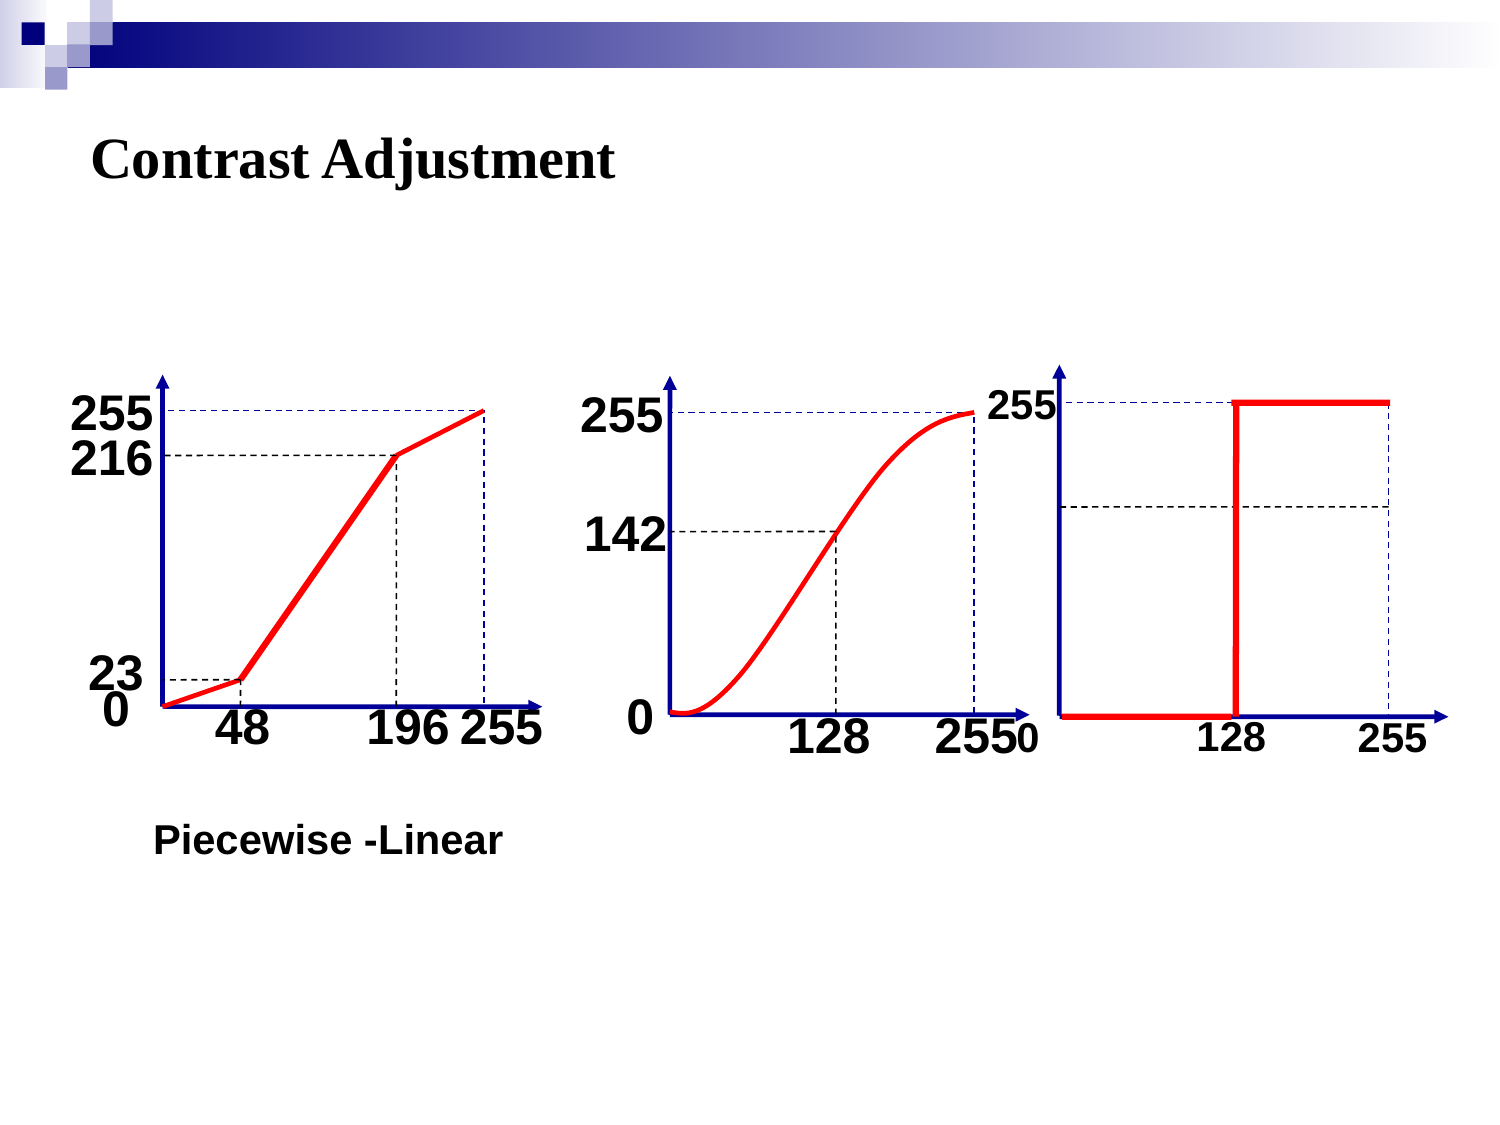

# Contrast Adjustment

255

128
0
255

255

216

23
0

48
196
255

255

142

0
128
255

Piecewise -Linear